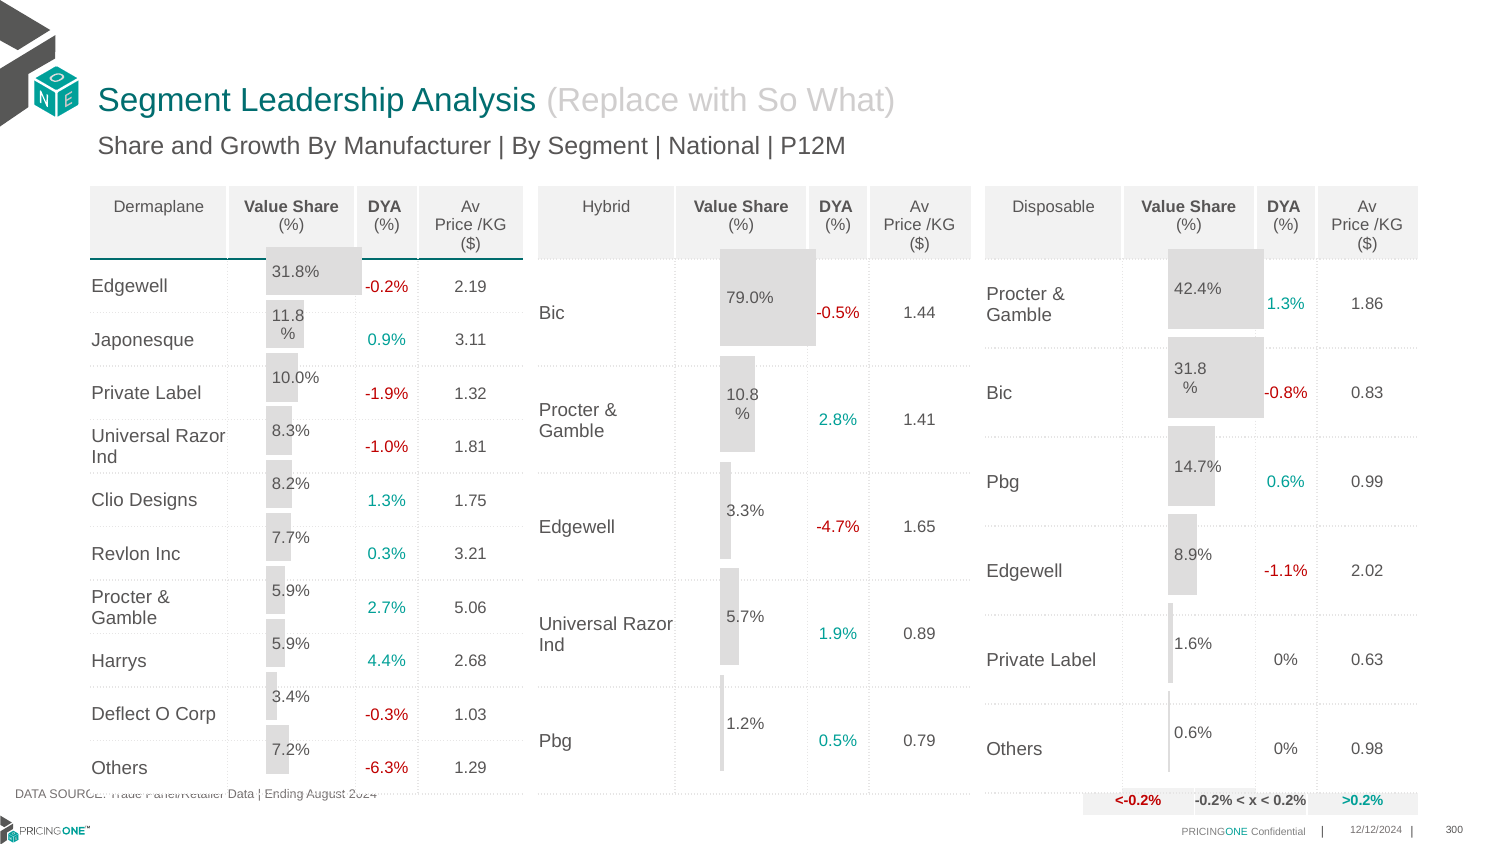

# Segment Leadership Analysis (Replace with So What)
Share and Growth By Manufacturer | By Segment | National | P12M
| Hybrid | Value Share (%) | DYA (%) | Av Price /KG ($) |
| --- | --- | --- | --- |
| Bic |  | -0.5% | 1.44 |
| Procter & Gamble |  | 2.8% | 1.41 |
| Edgewell |  | -4.7% | 1.65 |
| Universal Razor Ind |  | 1.9% | 0.89 |
| Pbg |  | 0.5% | 0.79 |
| Dermaplane | Value Share (%) | DYA (%) | Av Price /KG ($) |
| --- | --- | --- | --- |
| Edgewell |  | -0.2% | 2.19 |
| Japonesque |  | 0.9% | 3.11 |
| Private Label |  | -1.9% | 1.32 |
| Universal Razor Ind |  | -1.0% | 1.81 |
| Clio Designs |  | 1.3% | 1.75 |
| Revlon Inc |  | 0.3% | 3.21 |
| Procter & Gamble |  | 2.7% | 5.06 |
| Harrys |  | 4.4% | 2.68 |
| Deflect O Corp |  | -0.3% | 1.03 |
| Others |  | -6.3% | 1.29 |
| Disposable | Value Share (%) | DYA (%) | Av Price /KG ($) |
| --- | --- | --- | --- |
| Procter & Gamble |  | 1.3% | 1.86 |
| Bic |  | -0.8% | 0.83 |
| Pbg |  | 0.6% | 0.99 |
| Edgewell |  | -1.1% | 2.02 |
| Private Label |  | 0% | 0.63 |
| Others |  | 0% | 0.98 |

### Chart

| Category | National | Dermaplane |
|---|---|
| None | 0.31764894032366336 |

### Chart

| Category | National | Hybrid |
|---|---|
| None | 0.7899012968419843 |

### Chart

| Category | National | Disposable |
|---|---|
| None | 0.42433959277356104 |
DATA SOURCE: Trade Panel/Retailer Data | Ending August 2024
| <-0.2% | -0.2% < x < 0.2% | >0.2% |
| --- | --- | --- |

12/12/2024
300